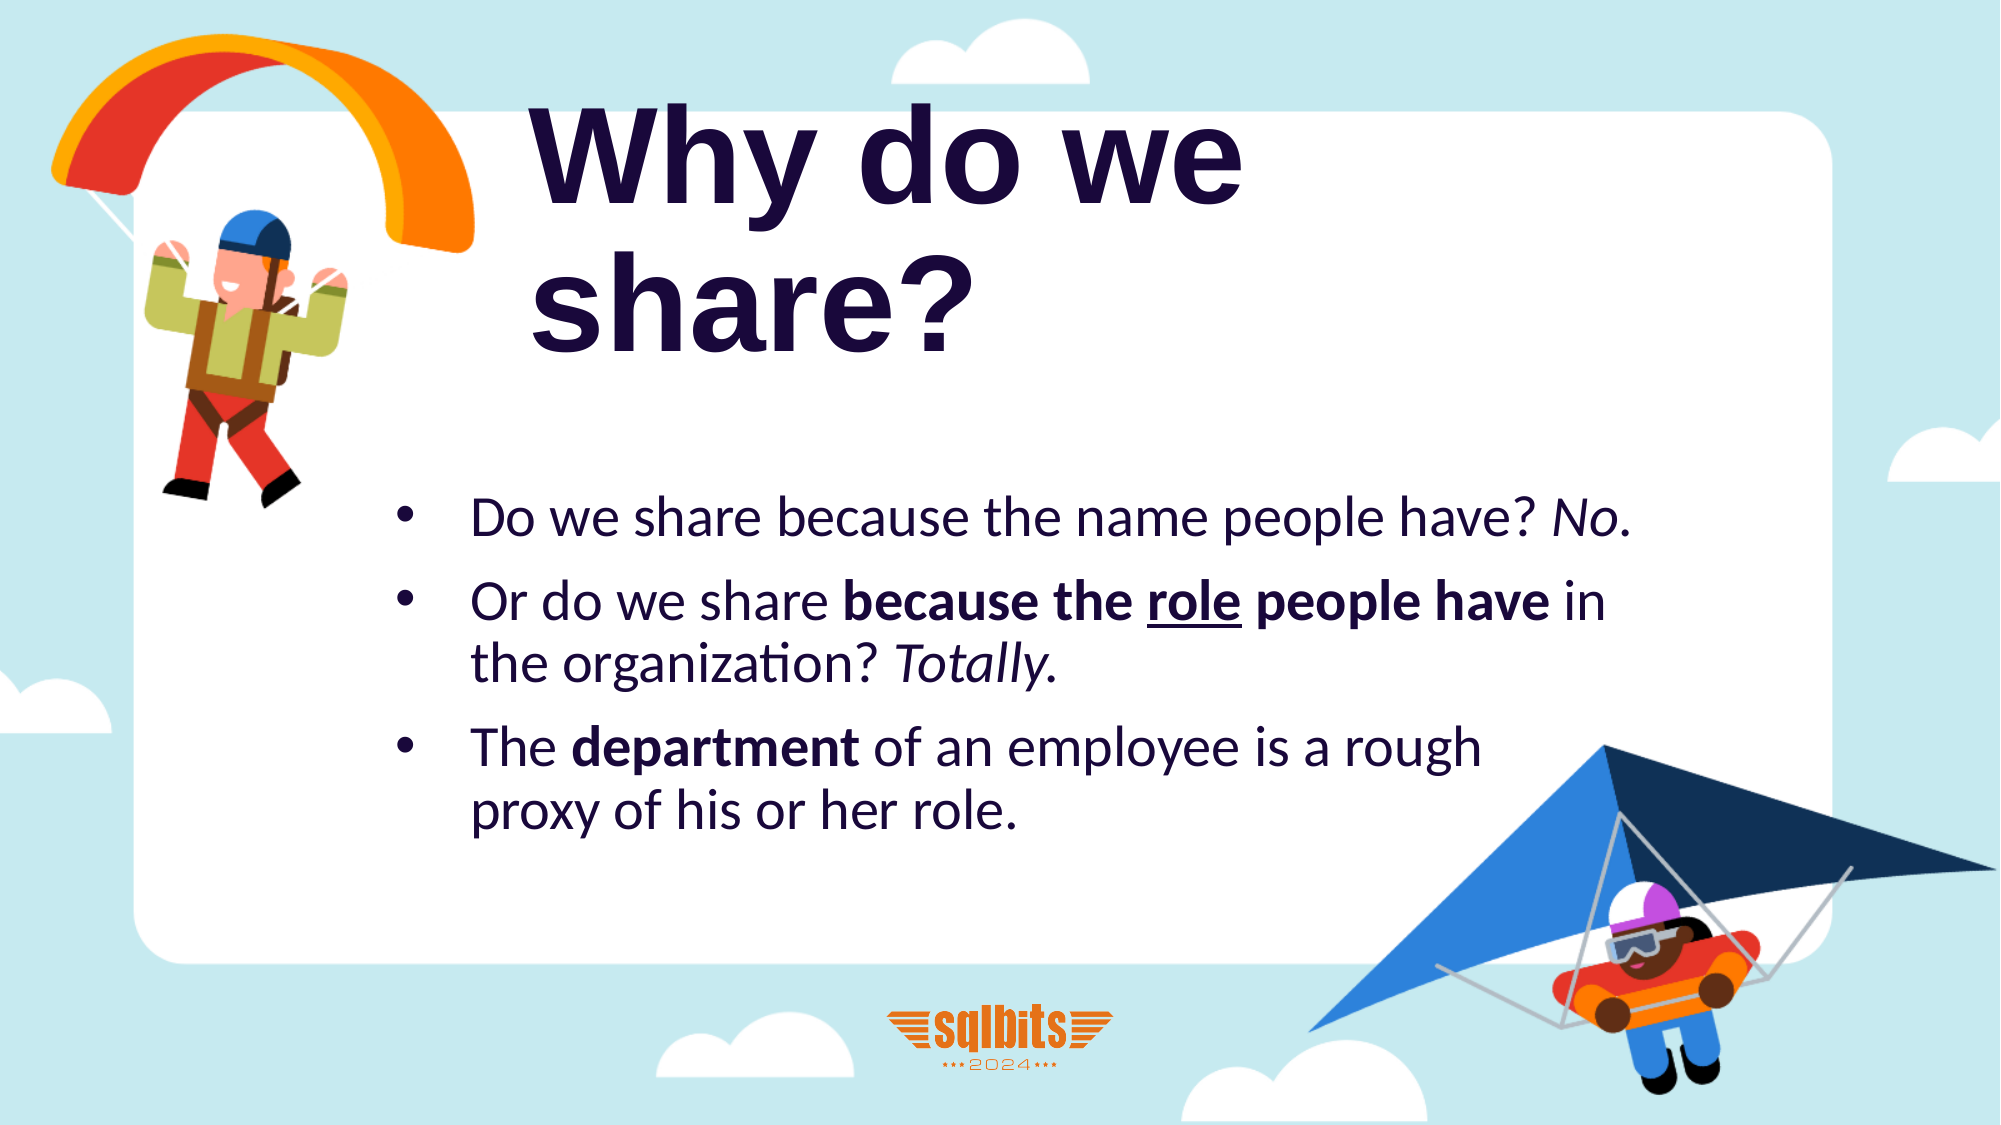

# Why do we share?
Do we share because the name people have? No.
Or do we share because the role people have in the organization? Totally.
The department of an employee is a rough
proxy of his or her role.